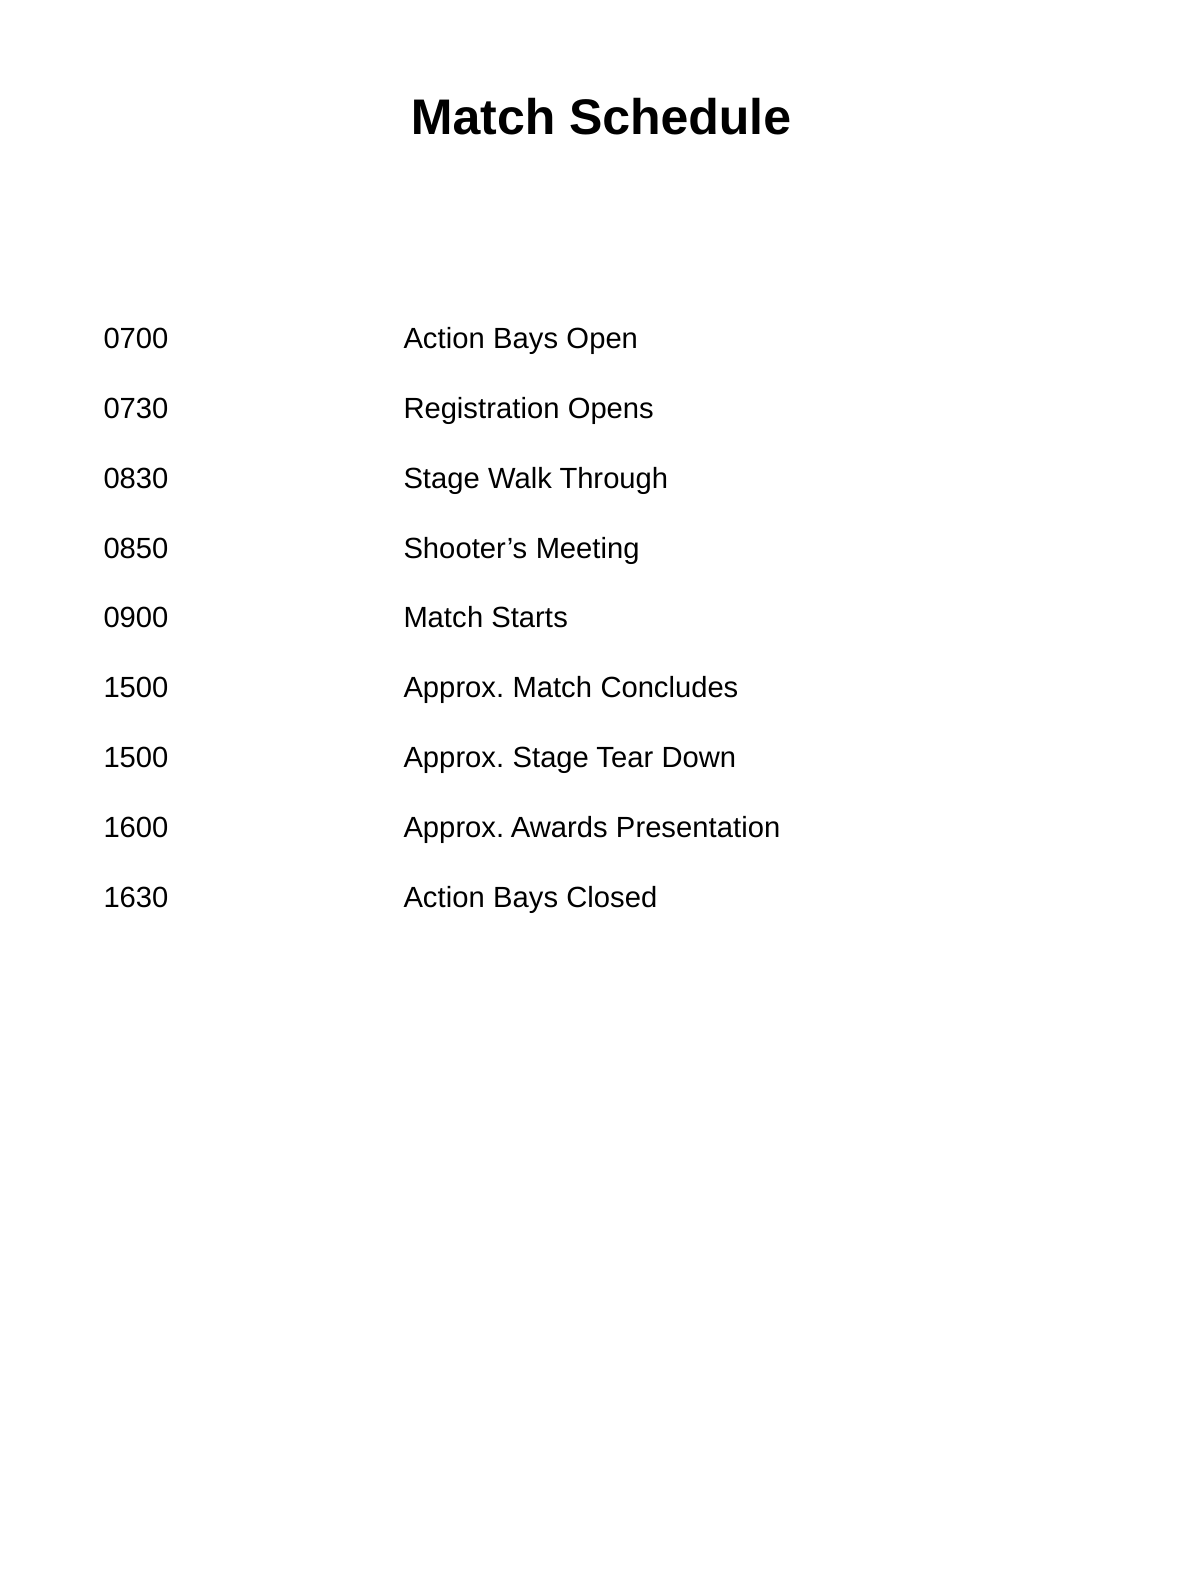

Match Schedule

0700		Action Bays Open

0730		Registration Opens

0830		Stage Walk Through

0850		Shooter’s Meeting

0900		Match Starts

1500		Approx. Match Concludes

1500		Approx. Stage Tear Down

1600		Approx. Awards Presentation

1630		Action Bays Closed